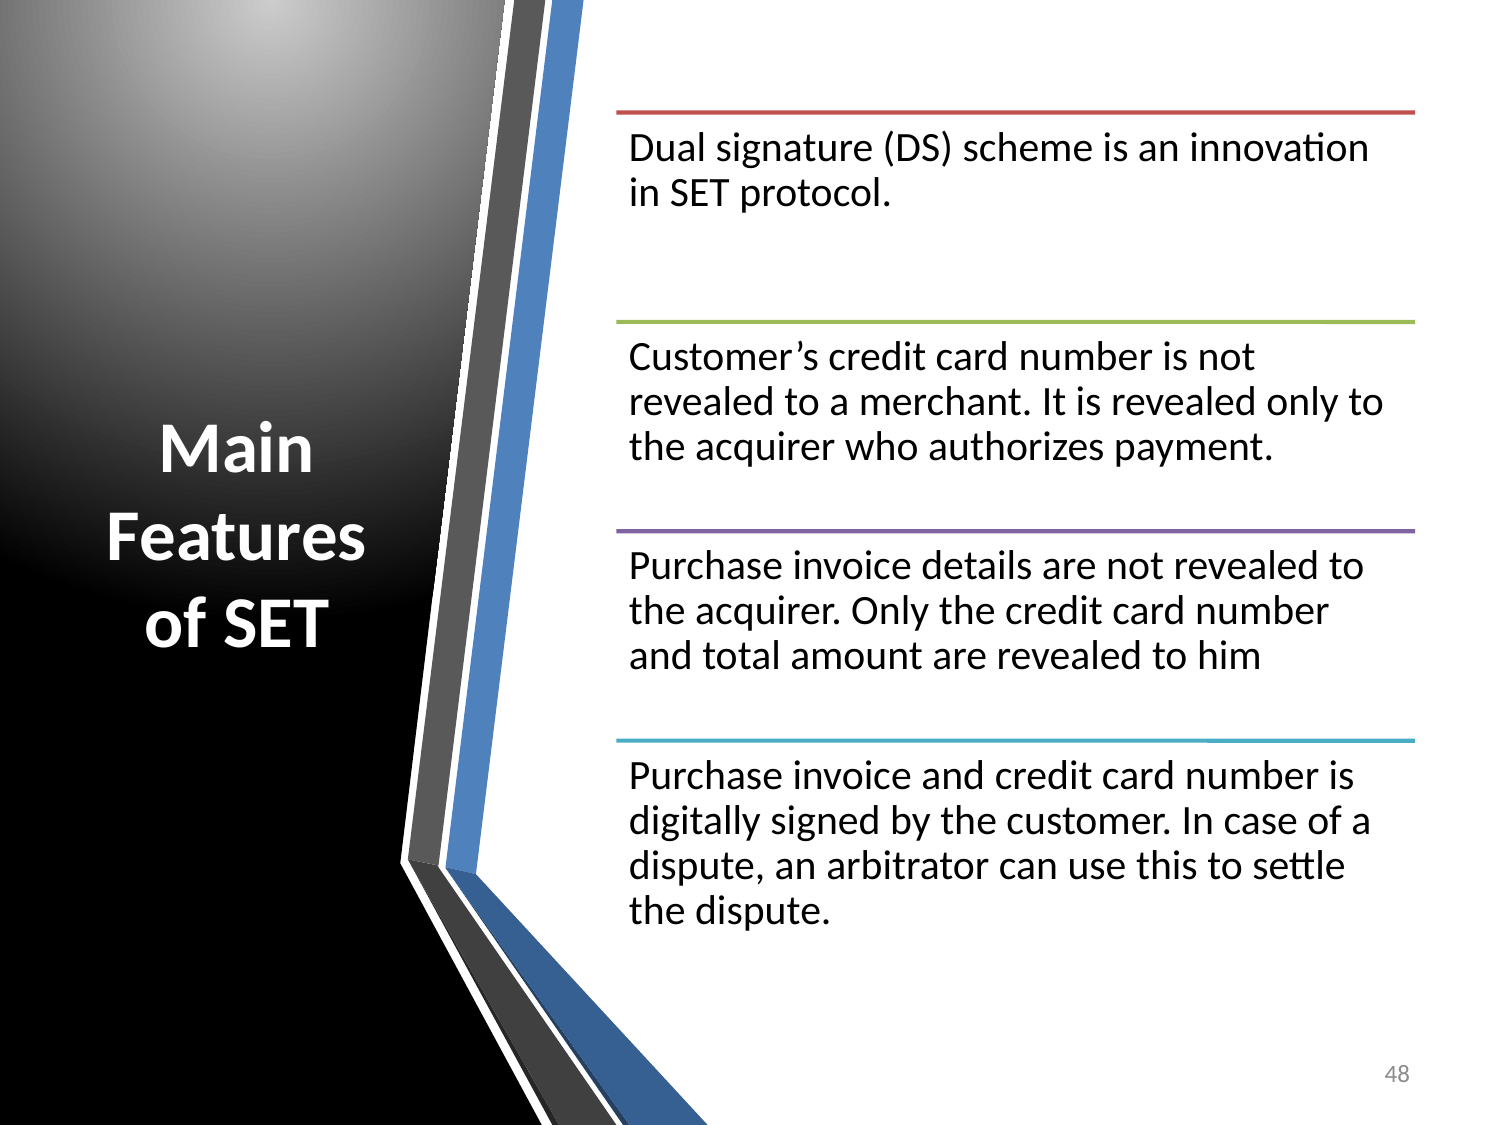

# Main Features of SET
Dual signature (DS) scheme is an innovation in SET protocol.
Customer’s credit card number is not revealed to a merchant. It is revealed only to the acquirer who authorizes payment.
Purchase invoice details are not revealed to the acquirer. Only the credit card number and total amount are revealed to him
Purchase invoice and credit card number is digitally signed by the customer. In case of a dispute, an arbitrator can use this to settle the dispute.
48